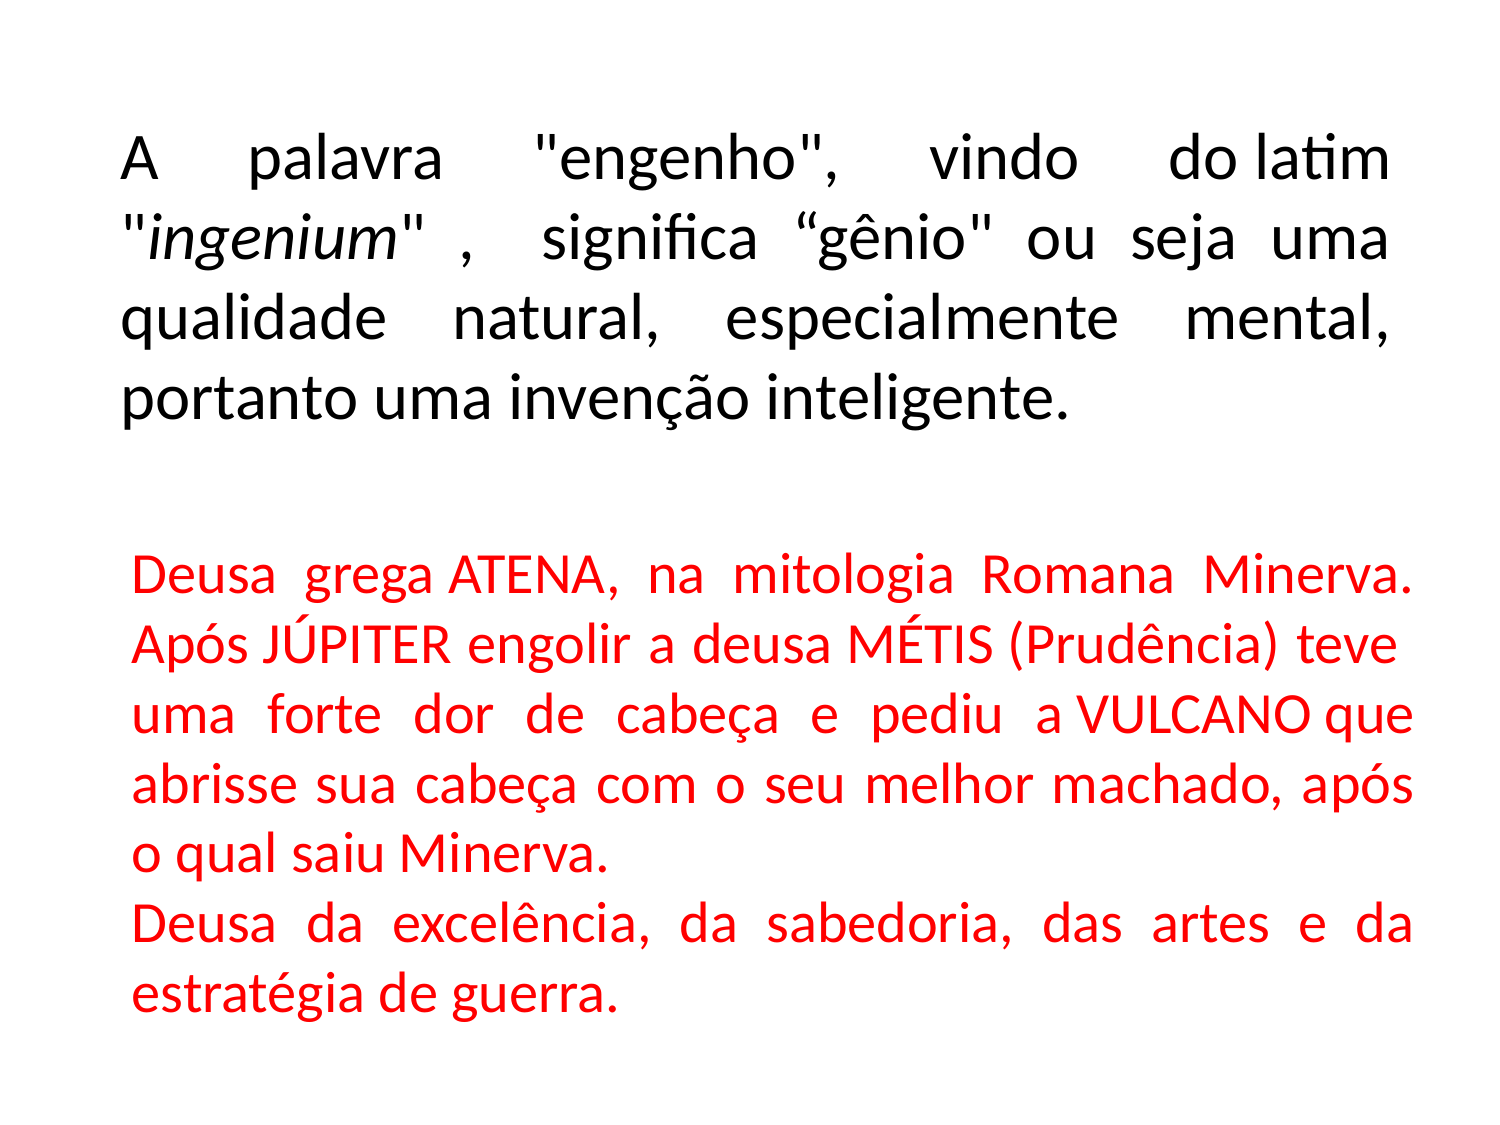

A palavra "engenho", vindo do latim "ingenium" ,  significa “gênio" ou seja uma qualidade natural, especialmente mental, portanto uma invenção inteligente.
Deusa grega ATENA, na mitologia Romana Minerva. Após JÚPITER engolir a deusa MÉTIS (Prudência) teve  uma forte dor de cabeça e pediu a VULCANO que abrisse sua cabeça com o seu melhor machado, após o qual saiu Minerva.
Deusa da excelência, da sabedoria, das artes e da estratégia de guerra.